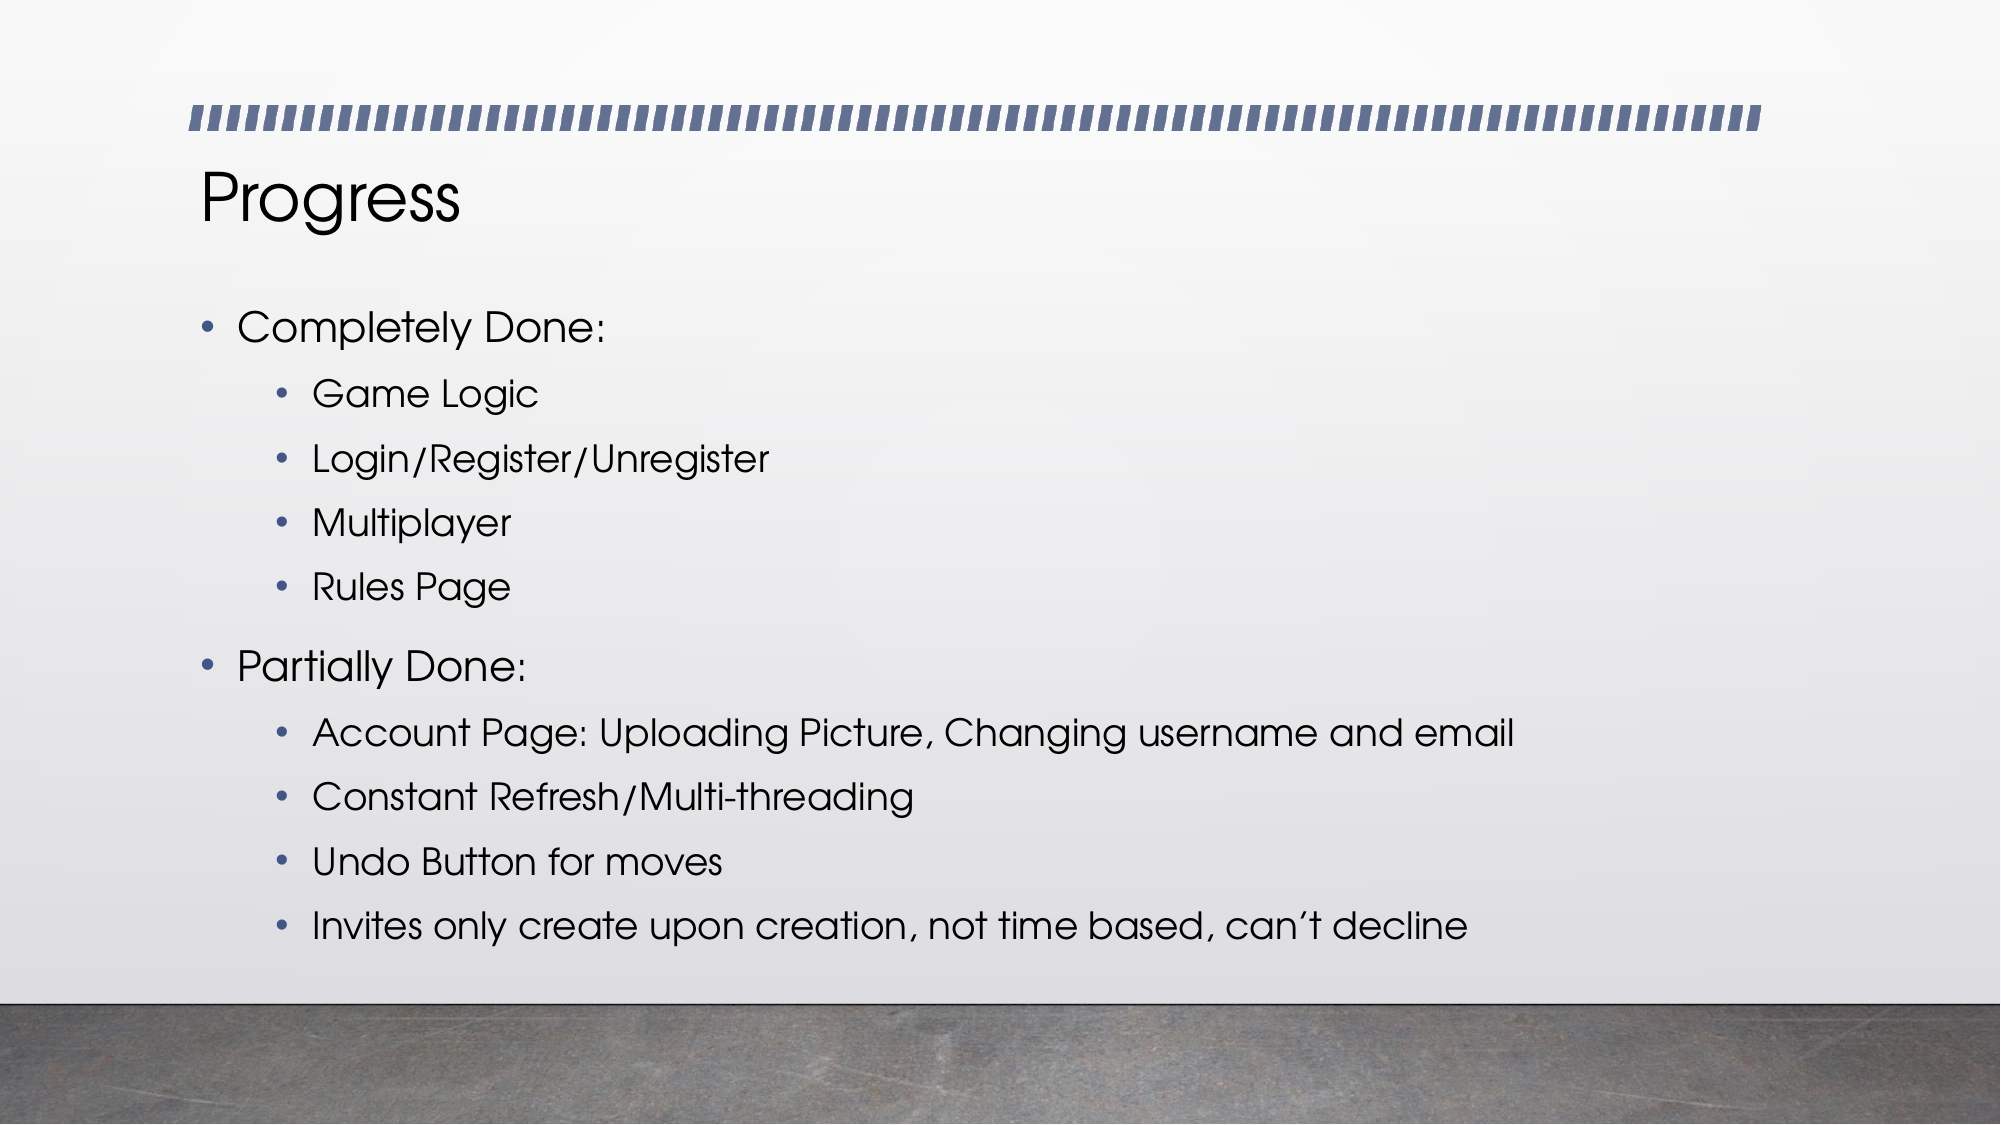

# Progress
Completely Done:
Game Logic
Login/Register/Unregister
Multiplayer
Rules Page
Partially Done:
Account Page: Uploading Picture, Changing username and email
Constant Refresh/Multi-threading
Undo Button for moves
Invites only create upon creation, not time based, can’t decline